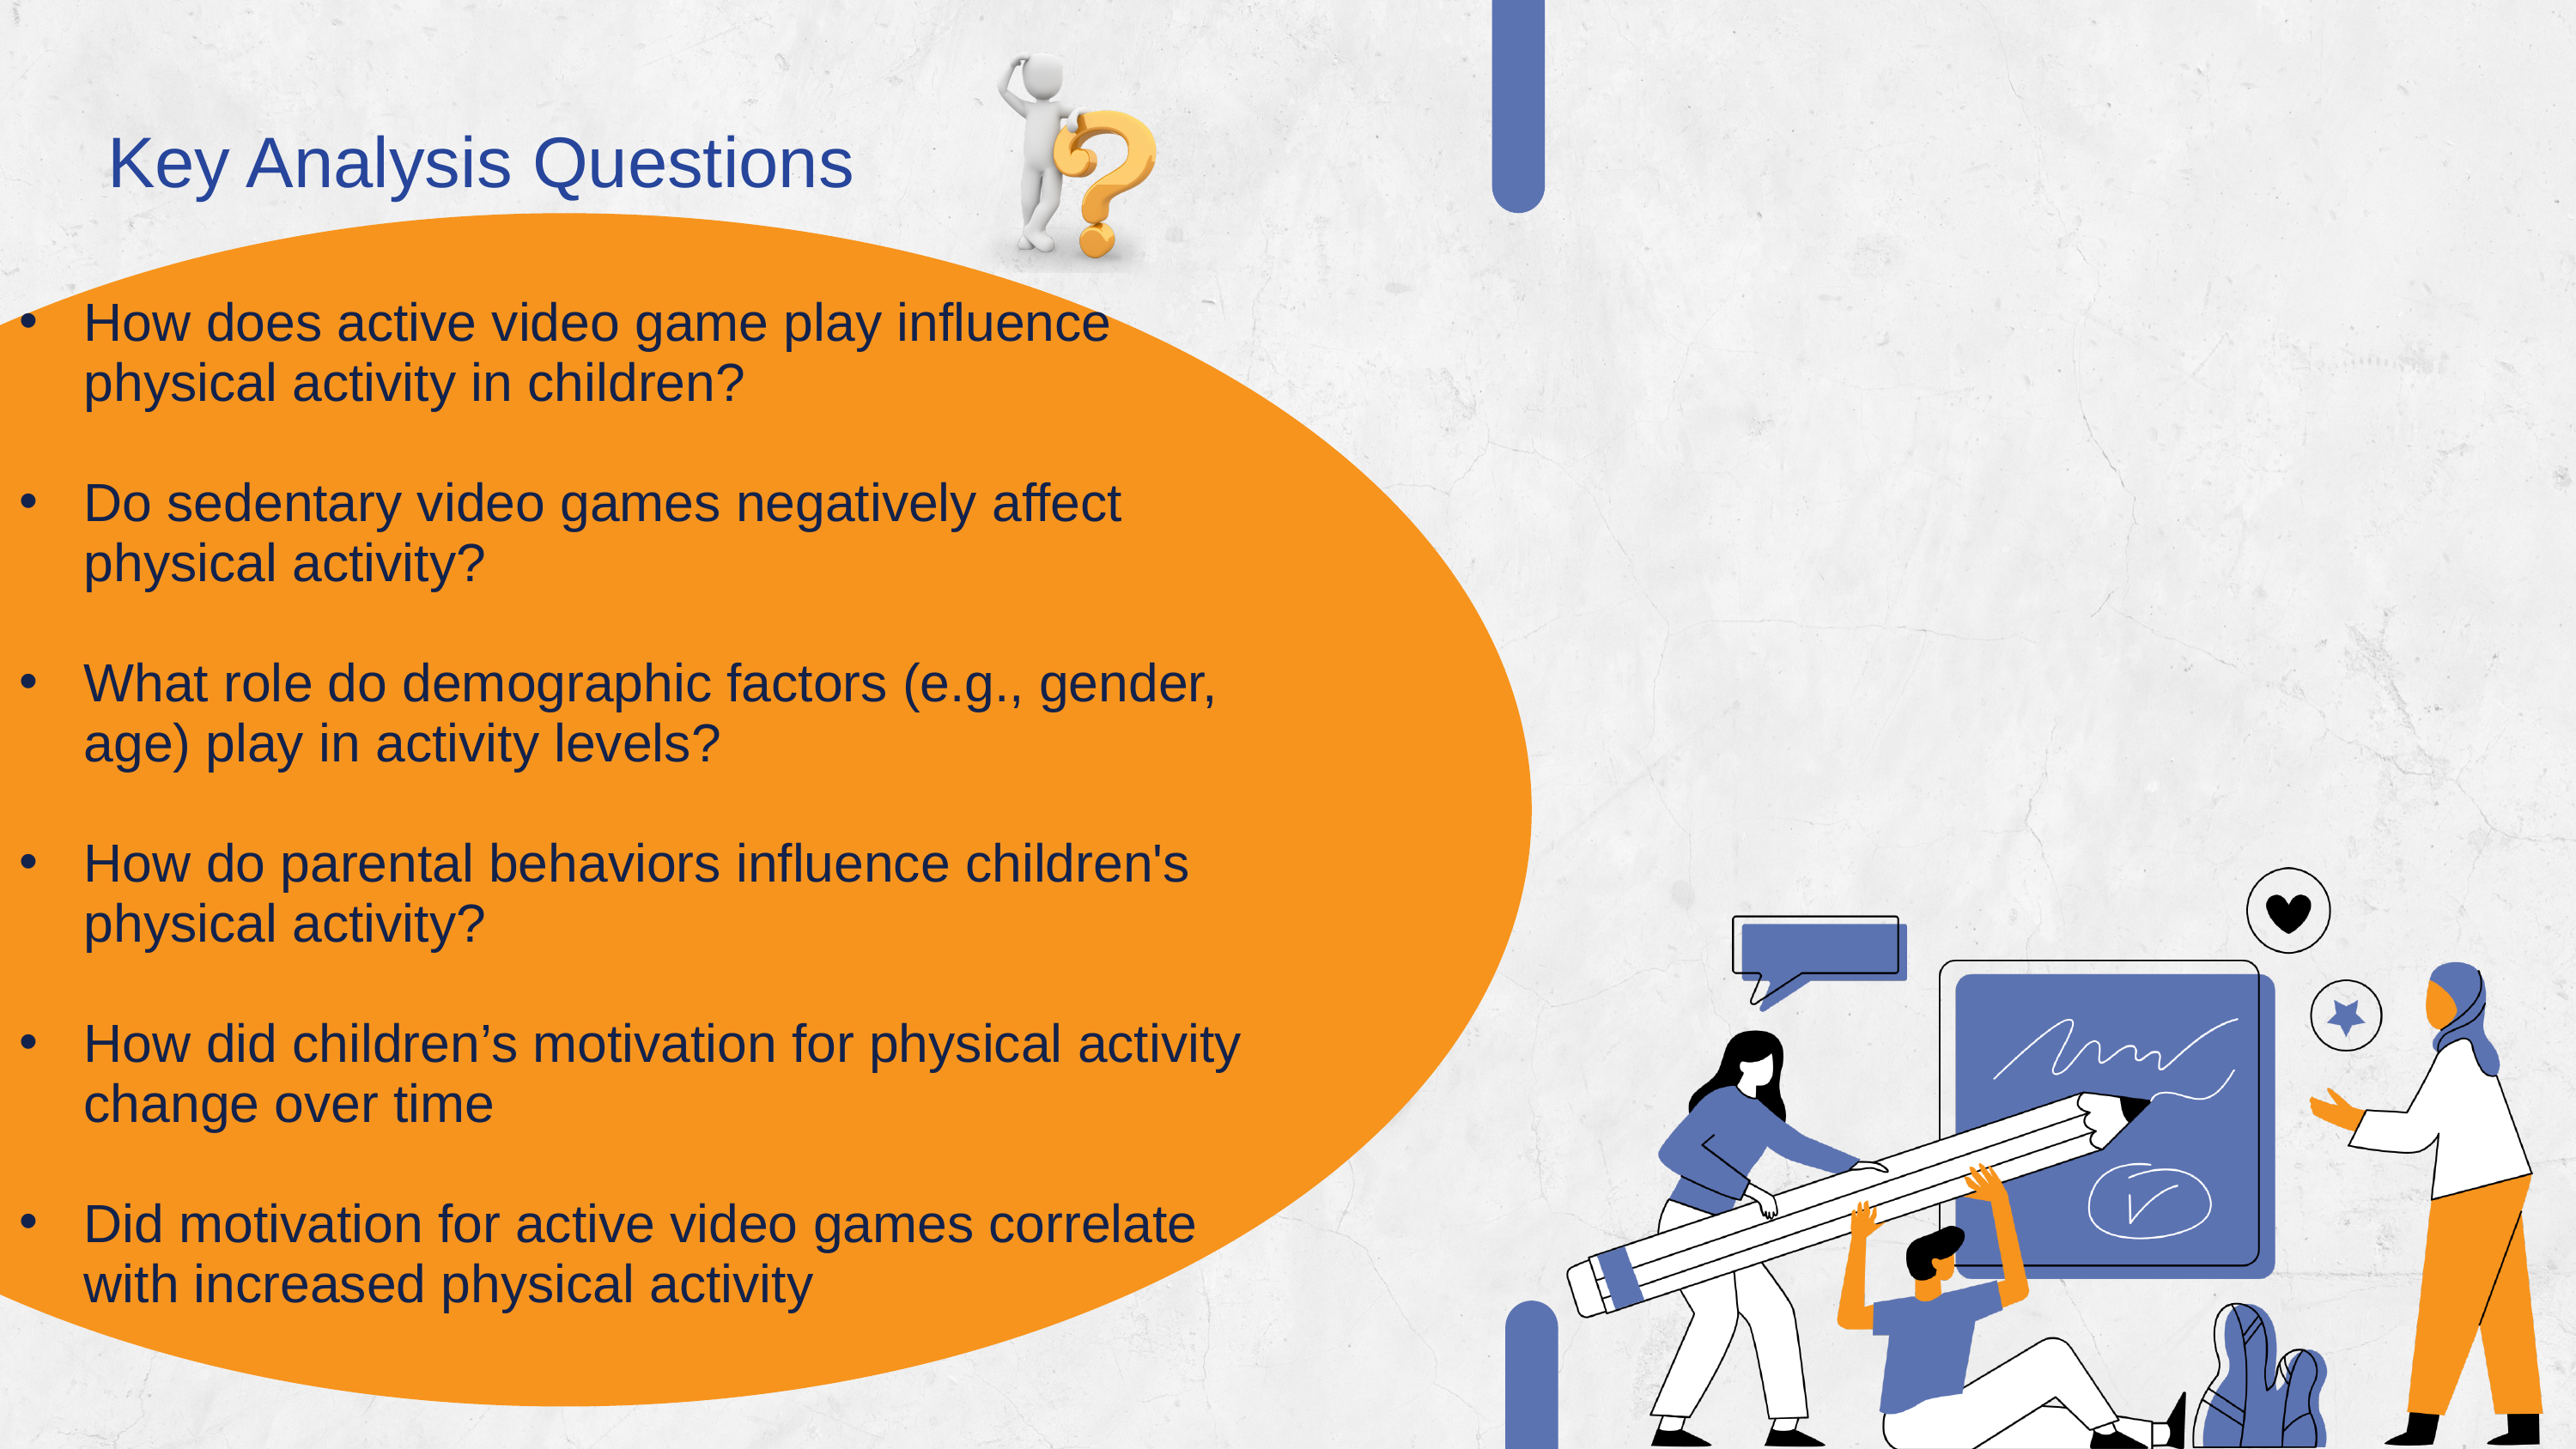

Key Analysis Questions

How does active video game play influence physical activity in children?

Do sedentary video games negatively affect physical activity?

What role do demographic factors (e.g., gender, age) play in activity levels?

How do parental behaviors influence children's physical activity?

How did children’s motivation for physical activity change over time

Did motivation for active video games correlate with increased physical activity